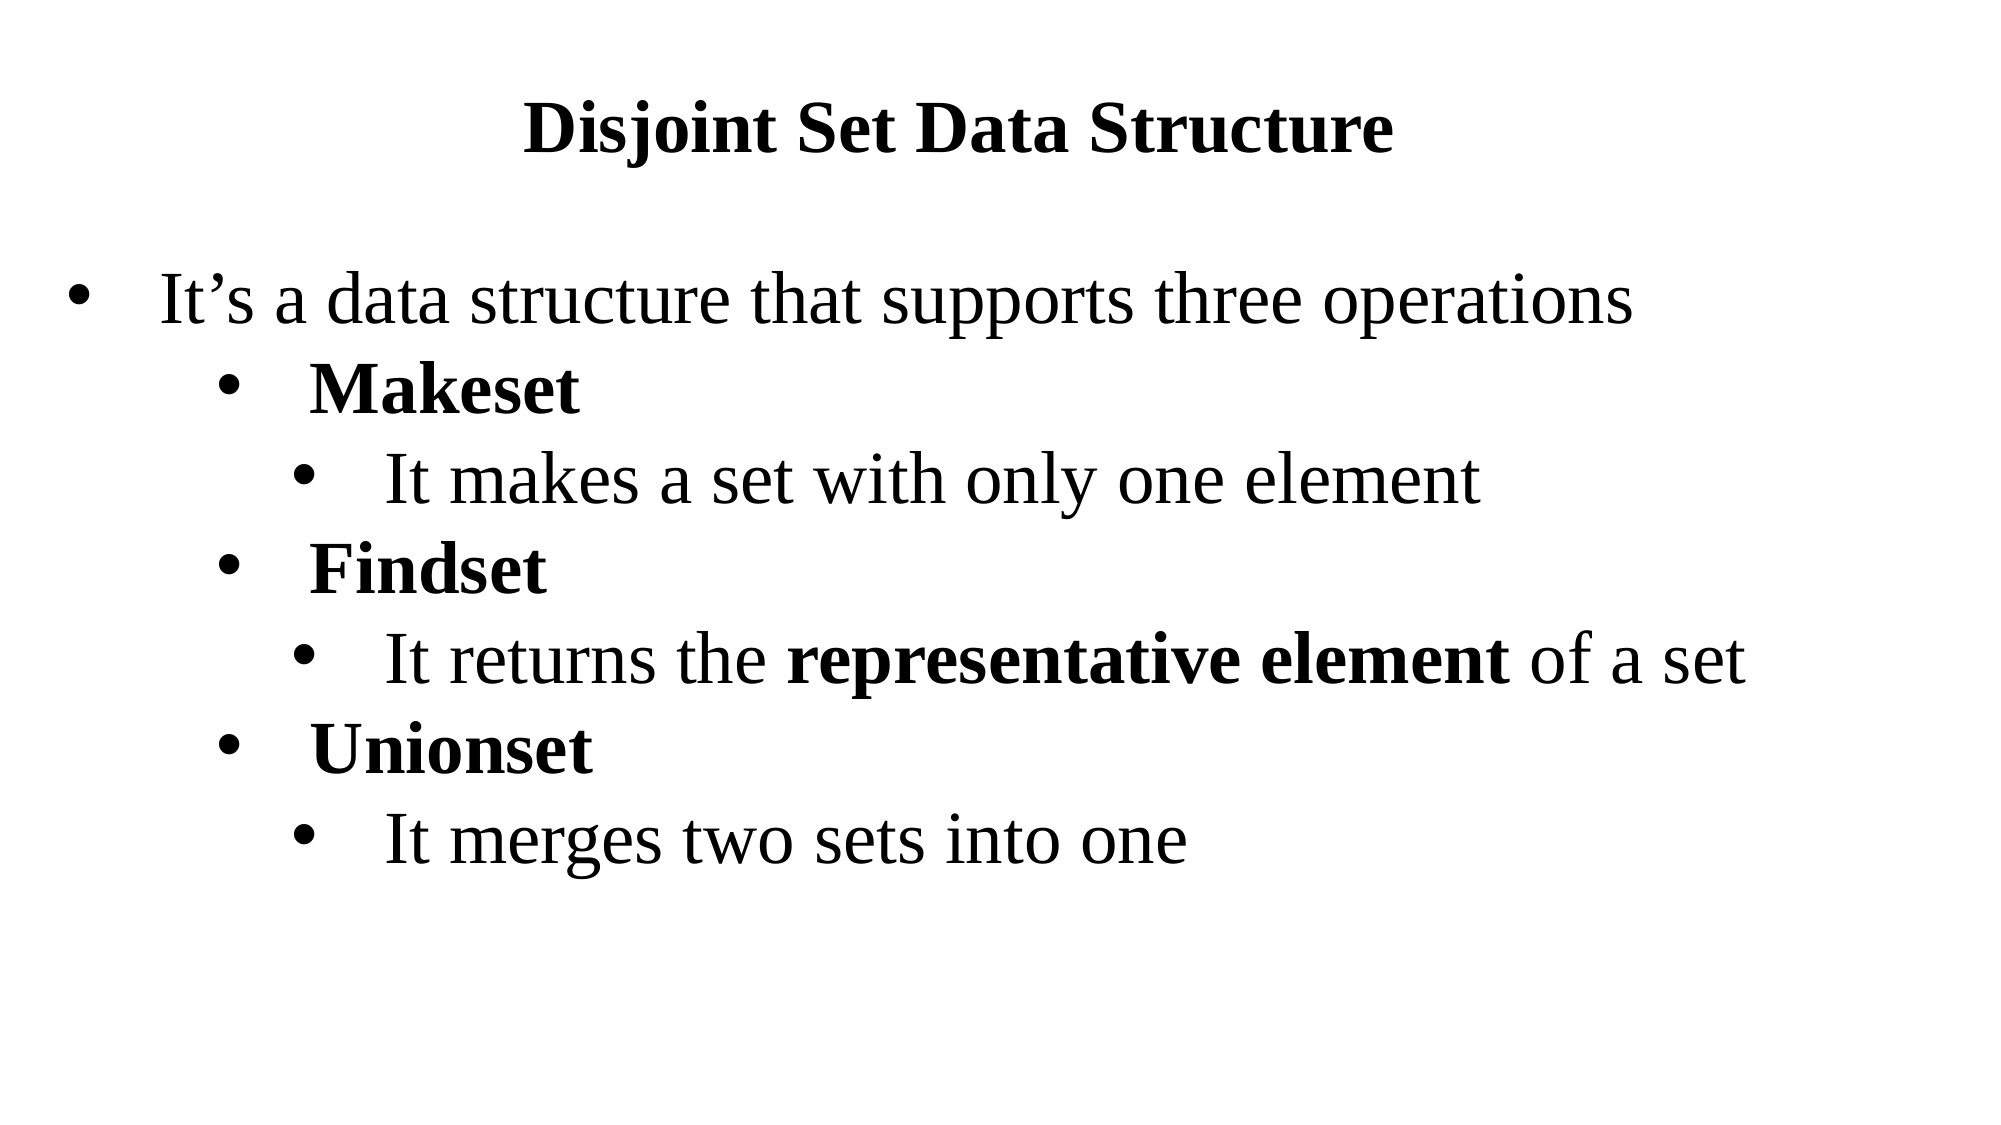

Disjoint Set Data Structure
It’s a data structure that supports three operations
Makeset
It makes a set with only one element
Findset
It returns the representative element of a set
Unionset
It merges two sets into one